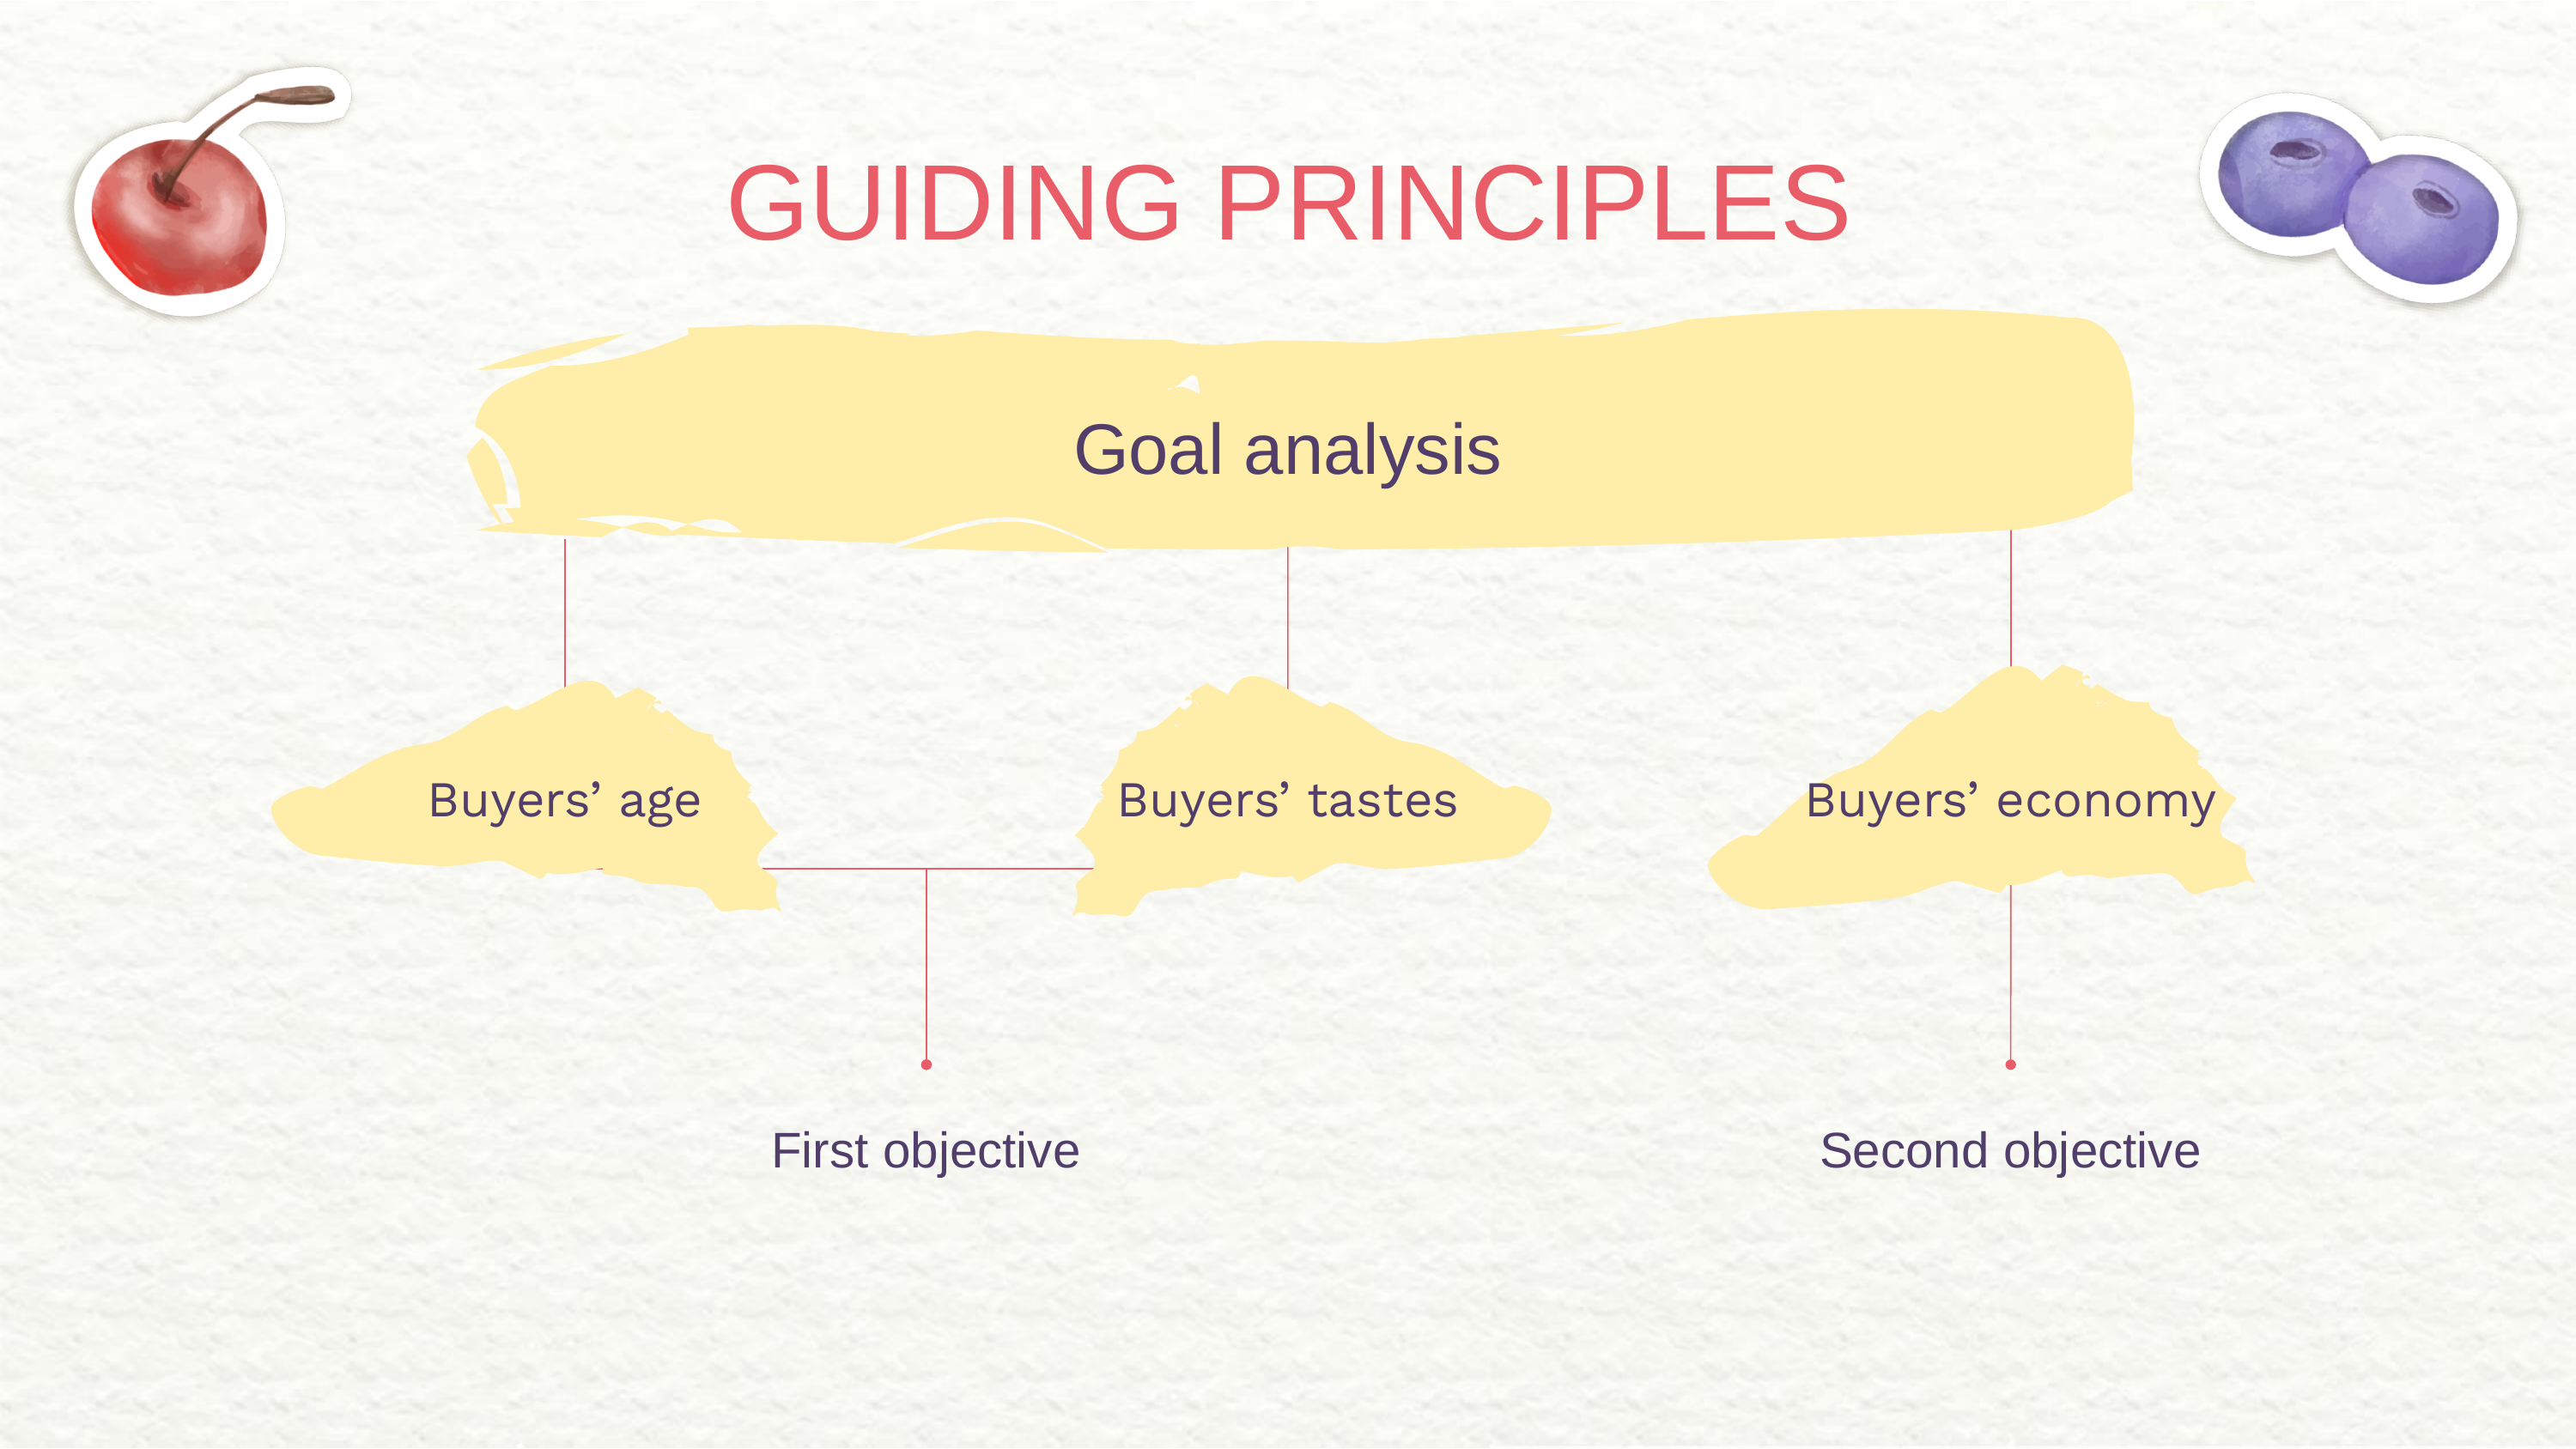

# GUIDING PRINCIPLES

Goal analysis

Buyers’ age
Buyers’ tastes
Buyers’ economy
First objective
Second objective